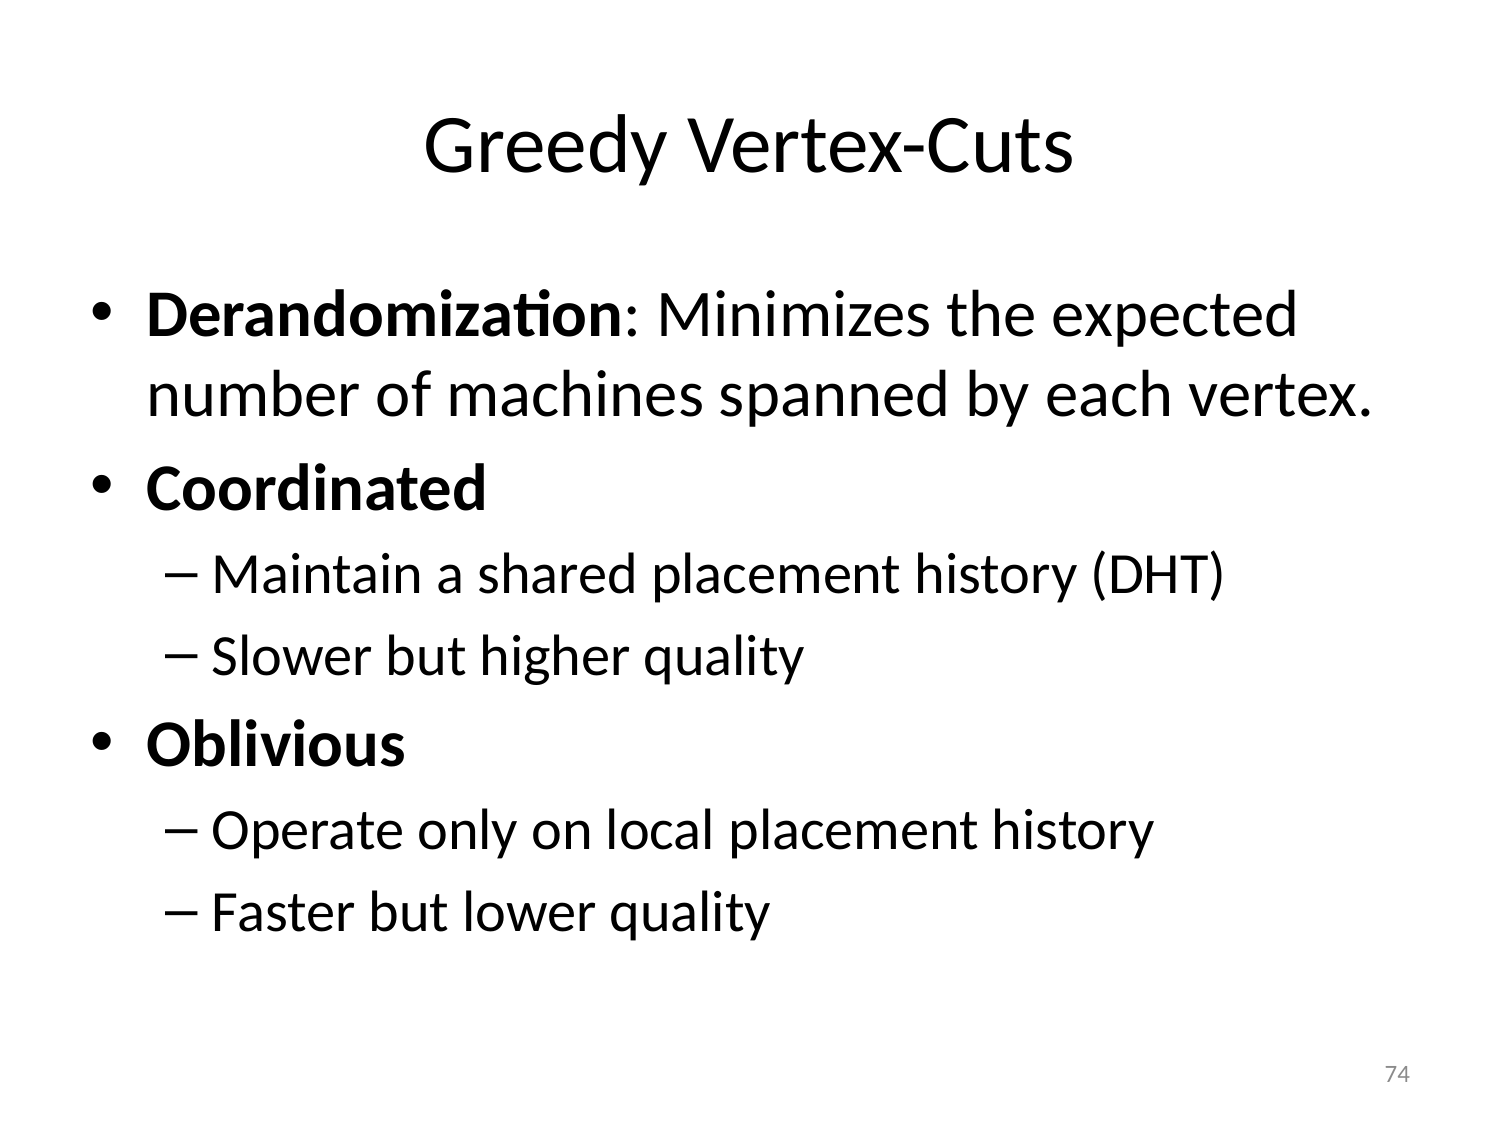

# Greedy Vertex-Cuts
Derandomization: Minimizes the expected number of machines spanned by each vertex.
Coordinated
Maintain a shared placement history (DHT)
Slower but higher quality
Oblivious
Operate only on local placement history
Faster but lower quality
74